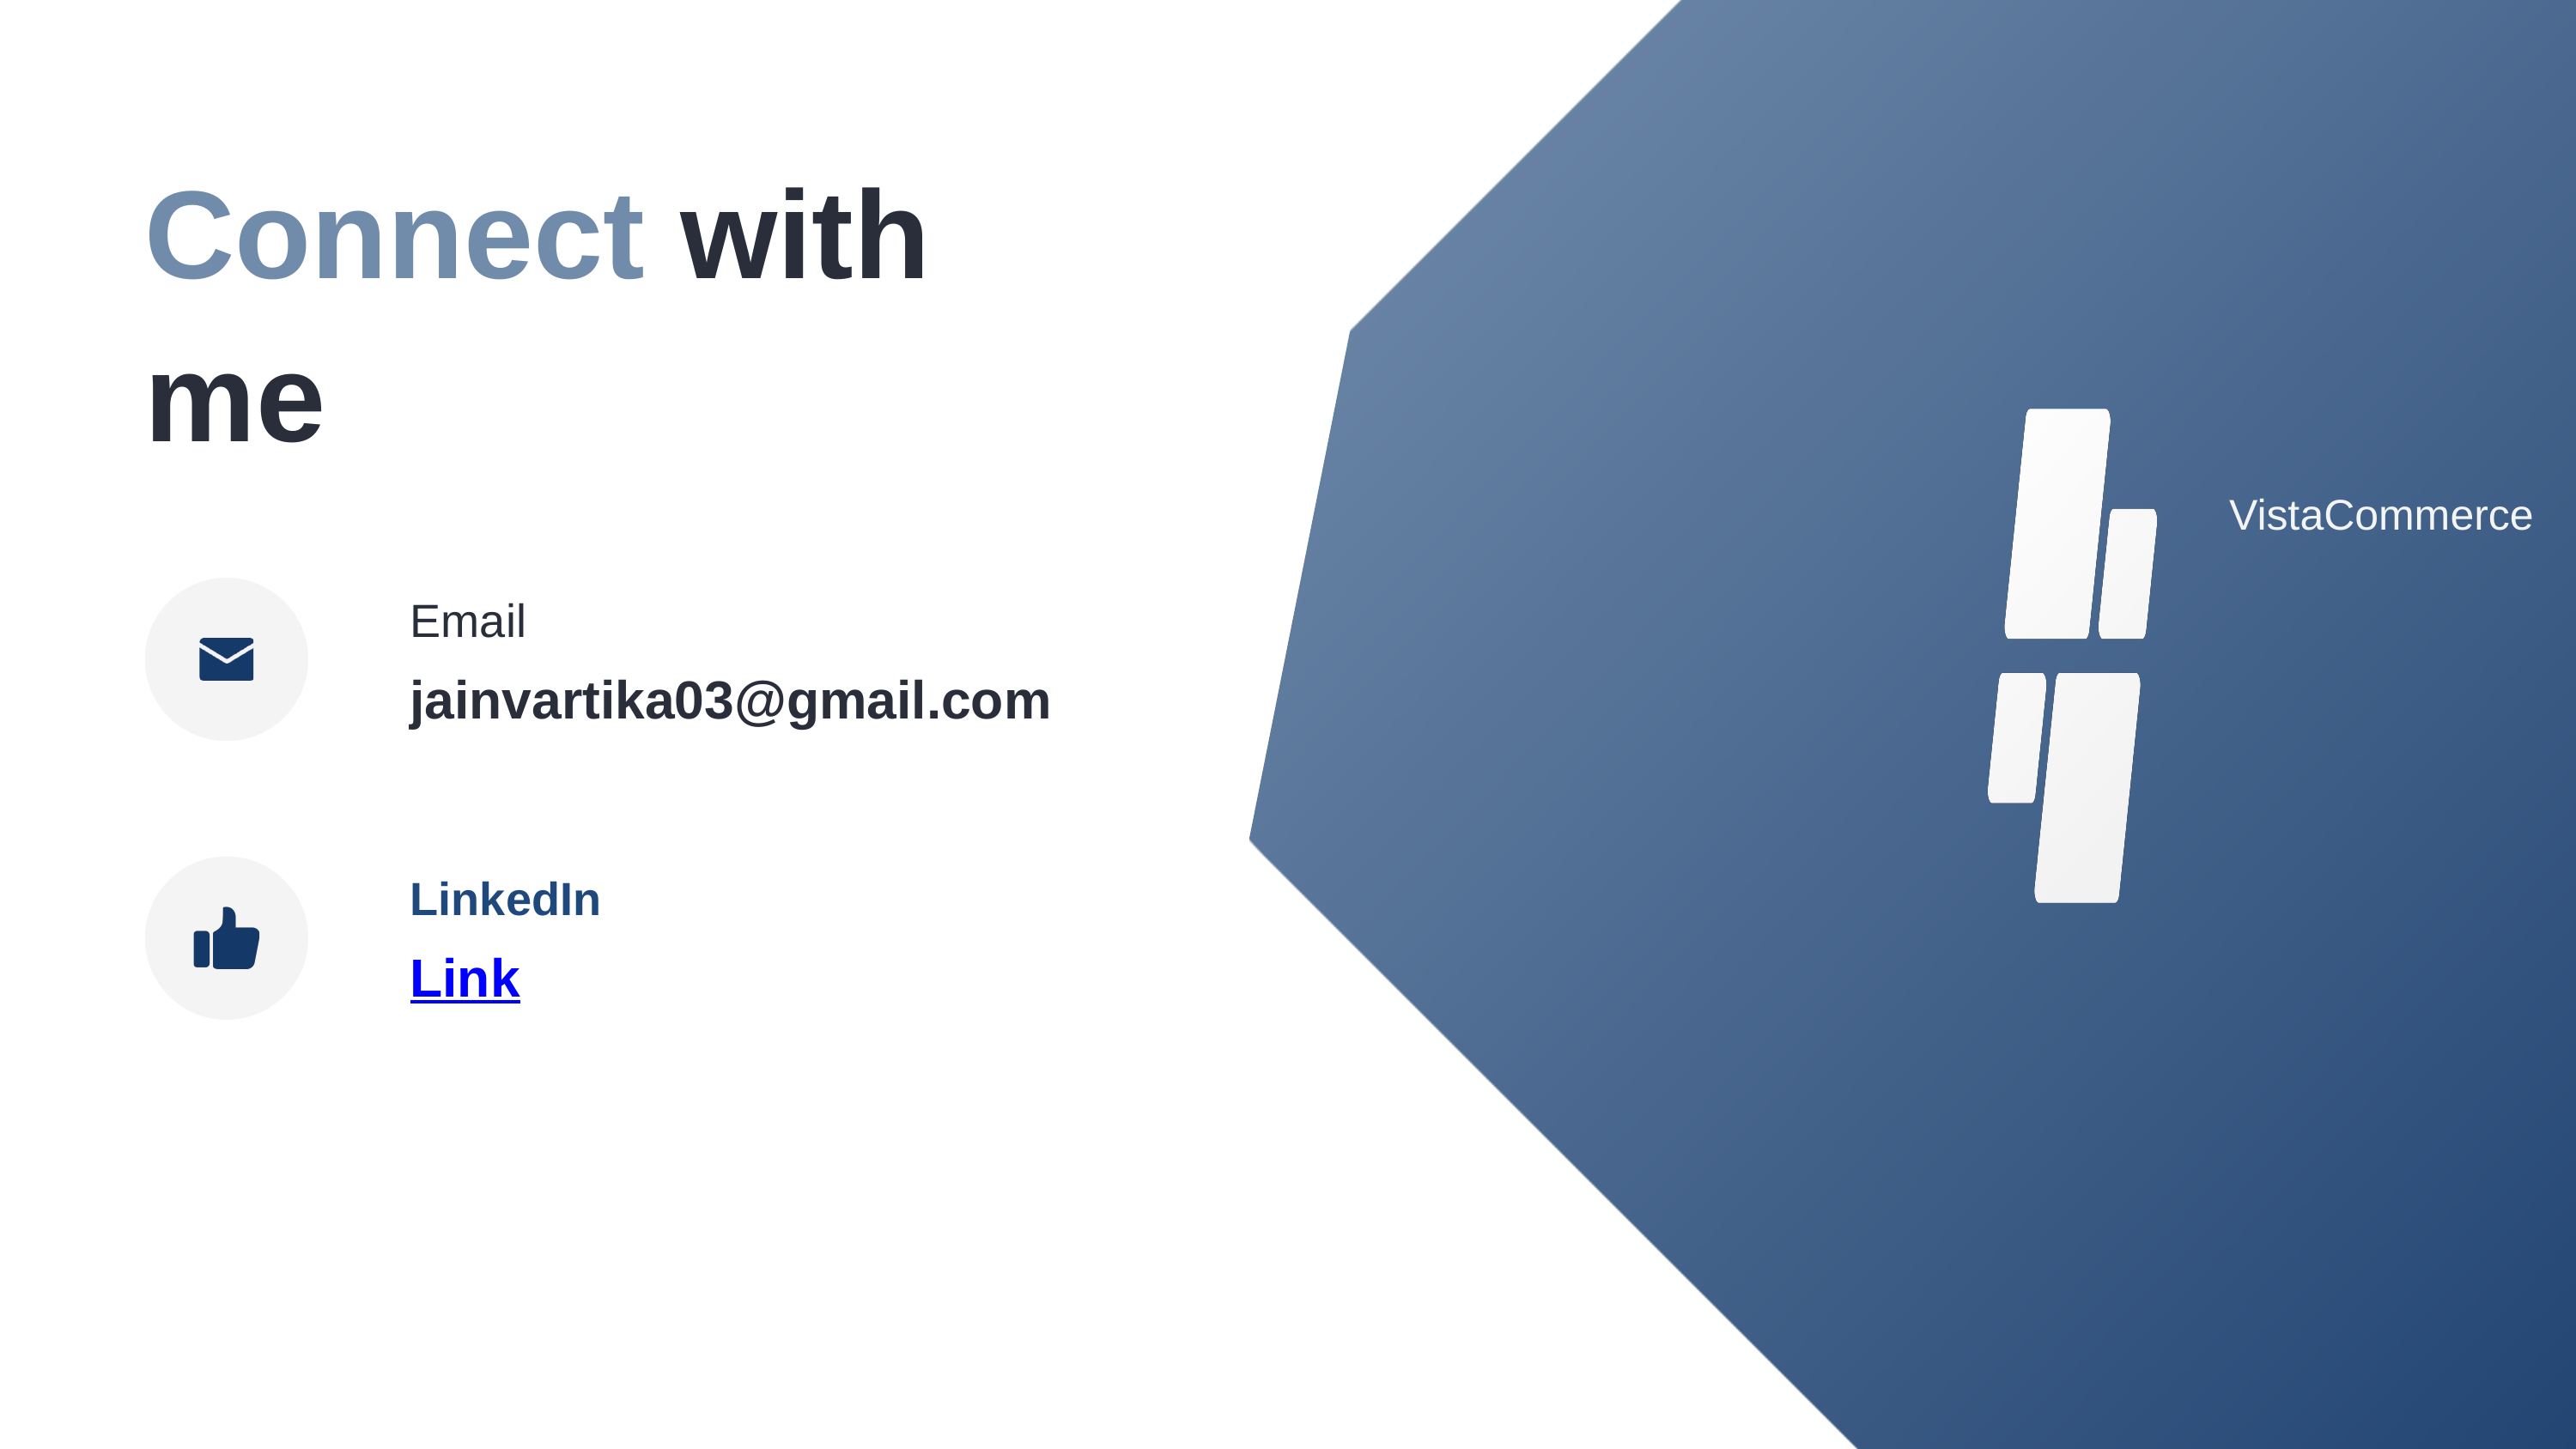

Connect with me

VistaCommerce

Email
jainvartika03@gmail.com

LinkedIn
Link